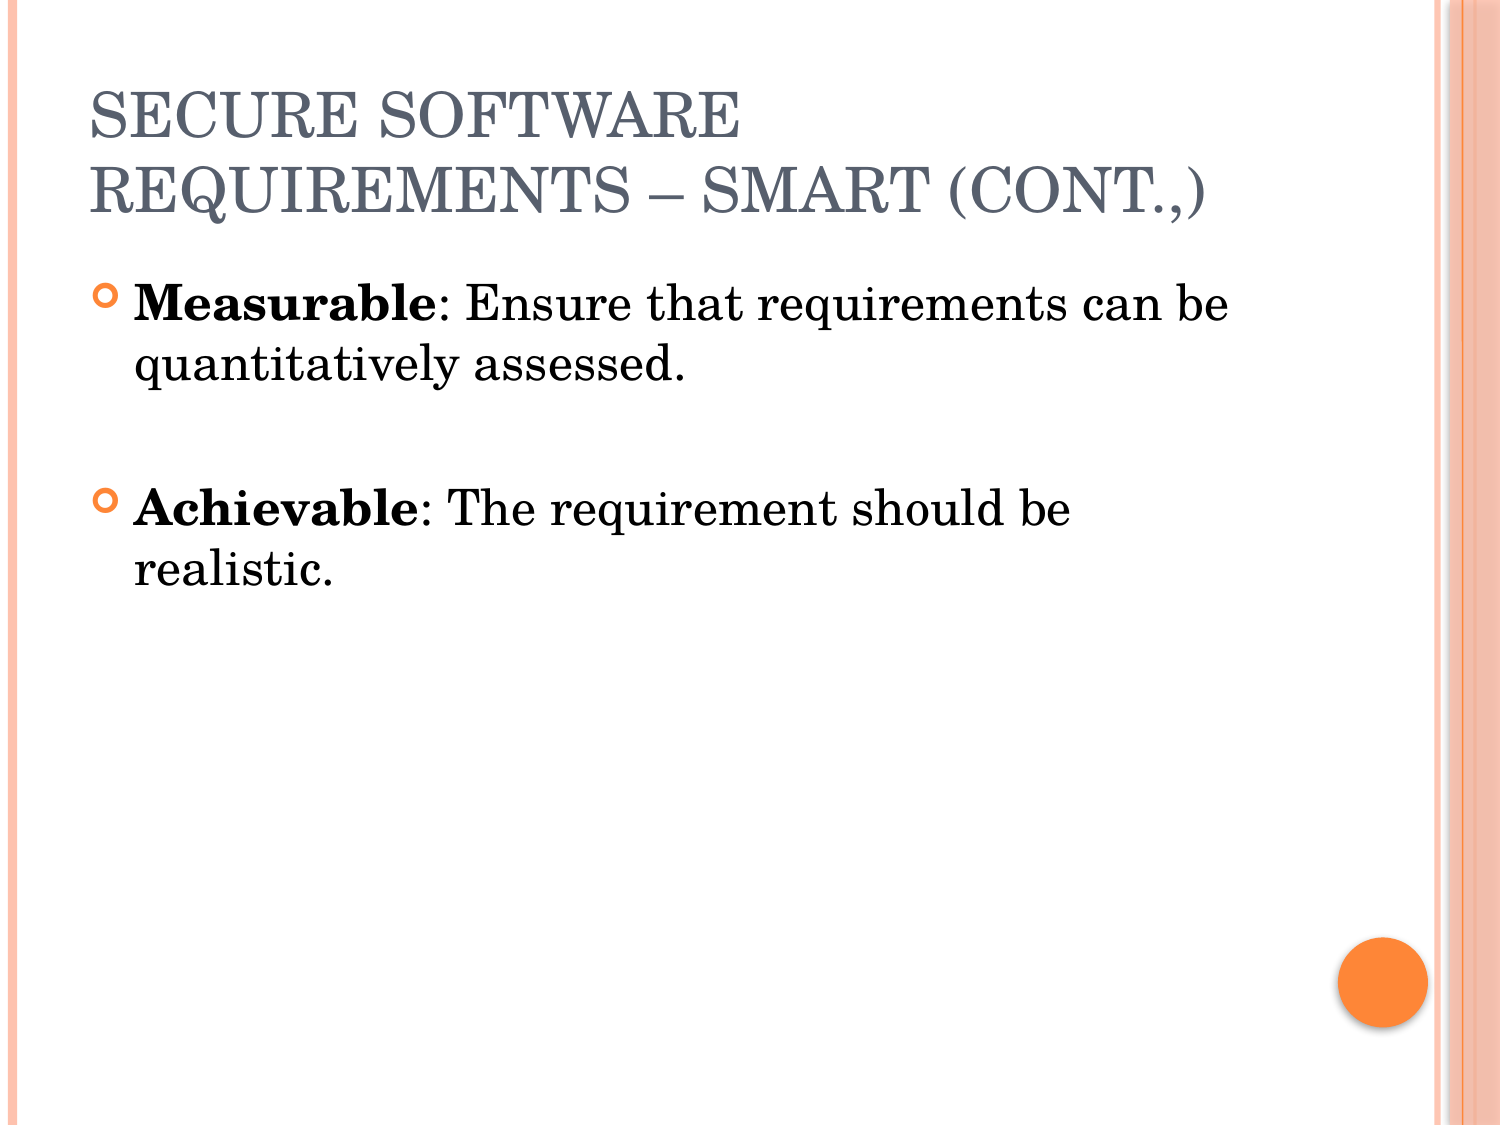

# Secure Software Requirements – SMART (Cont.,)
Measurable: Ensure that requirements can be quantitatively assessed.

Achievable: The requirement should be realistic.